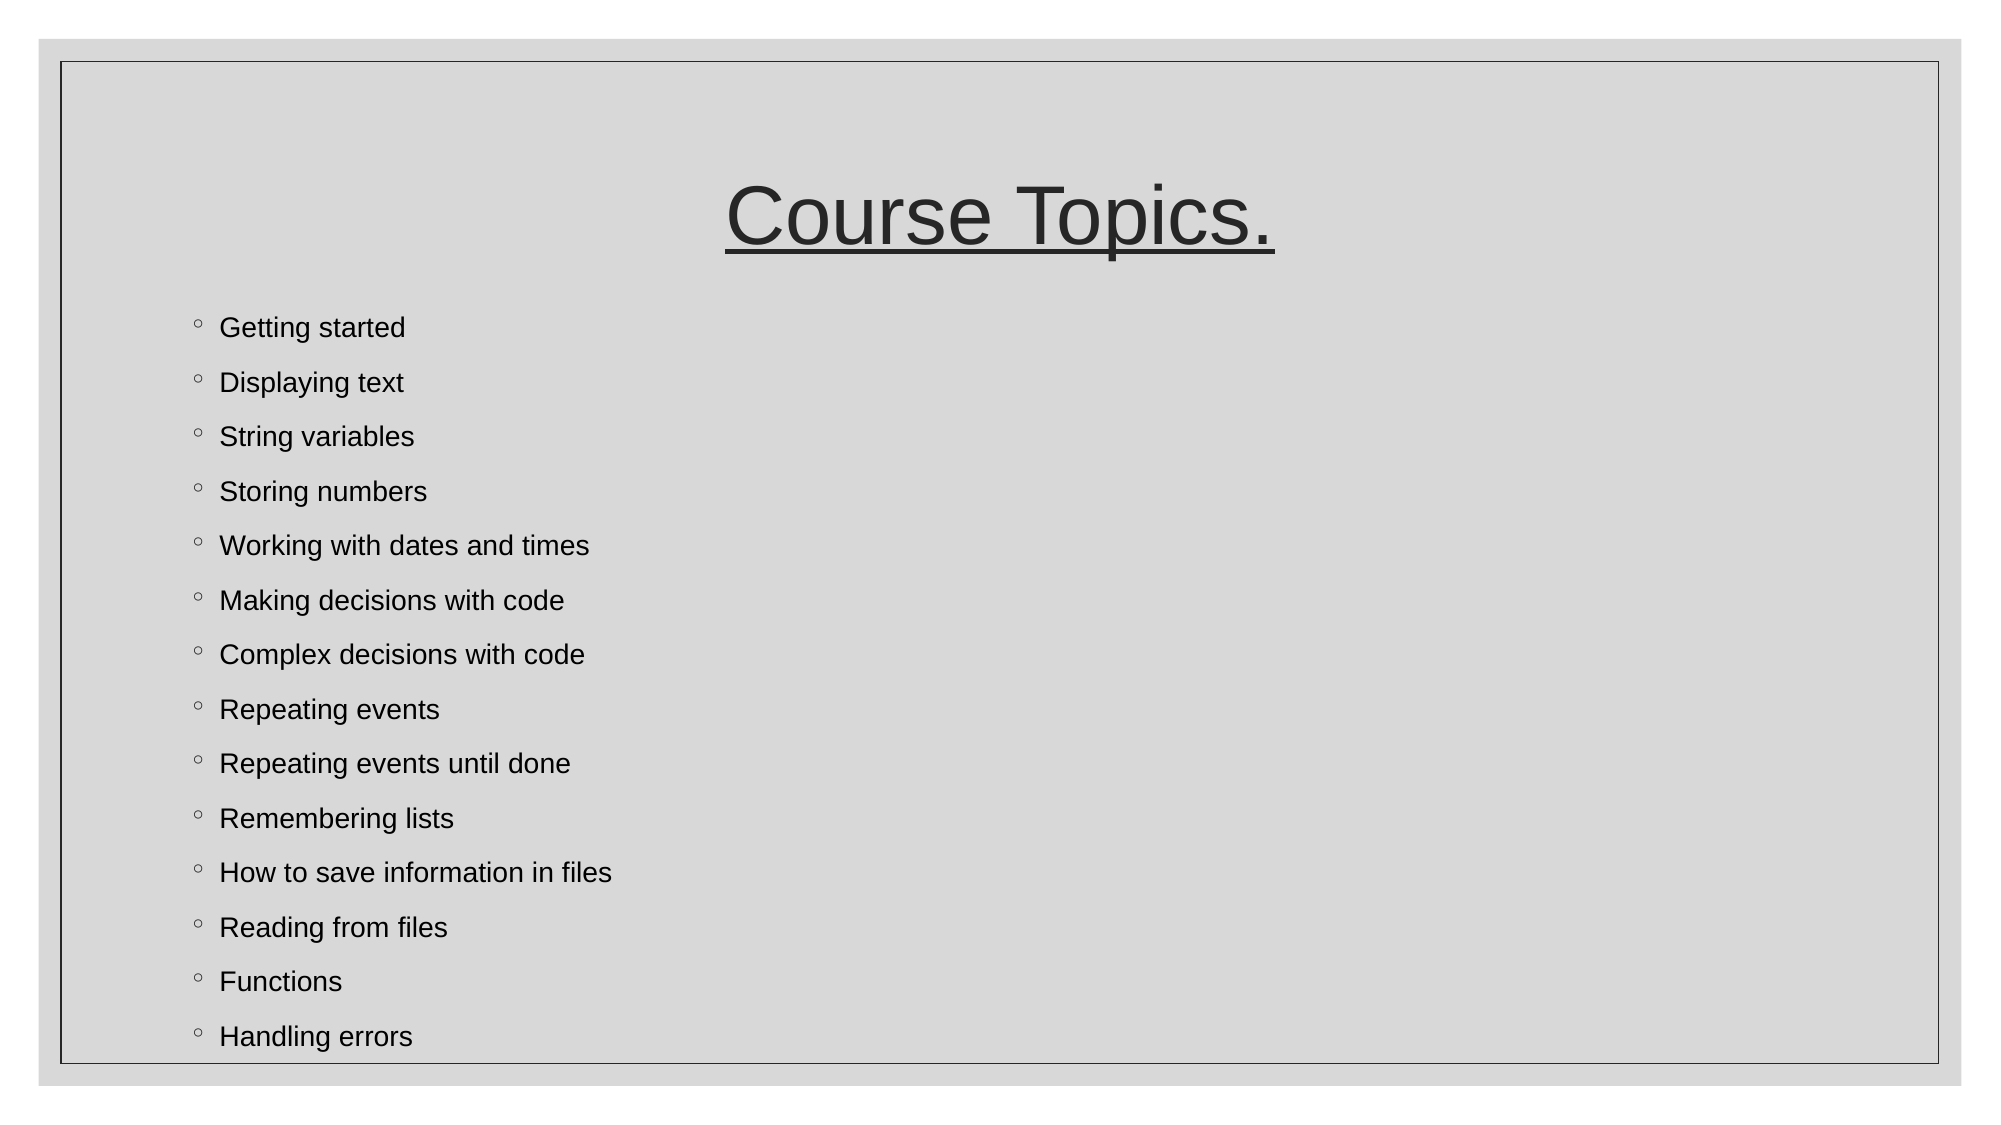

# Course Topics.
Getting started
Displaying text
String variables
Storing numbers
Working with dates and times
Making decisions with code
Complex decisions with code
Repeating events
Repeating events until done
Remembering lists
How to save information in files
Reading from files
Functions
Handling errors